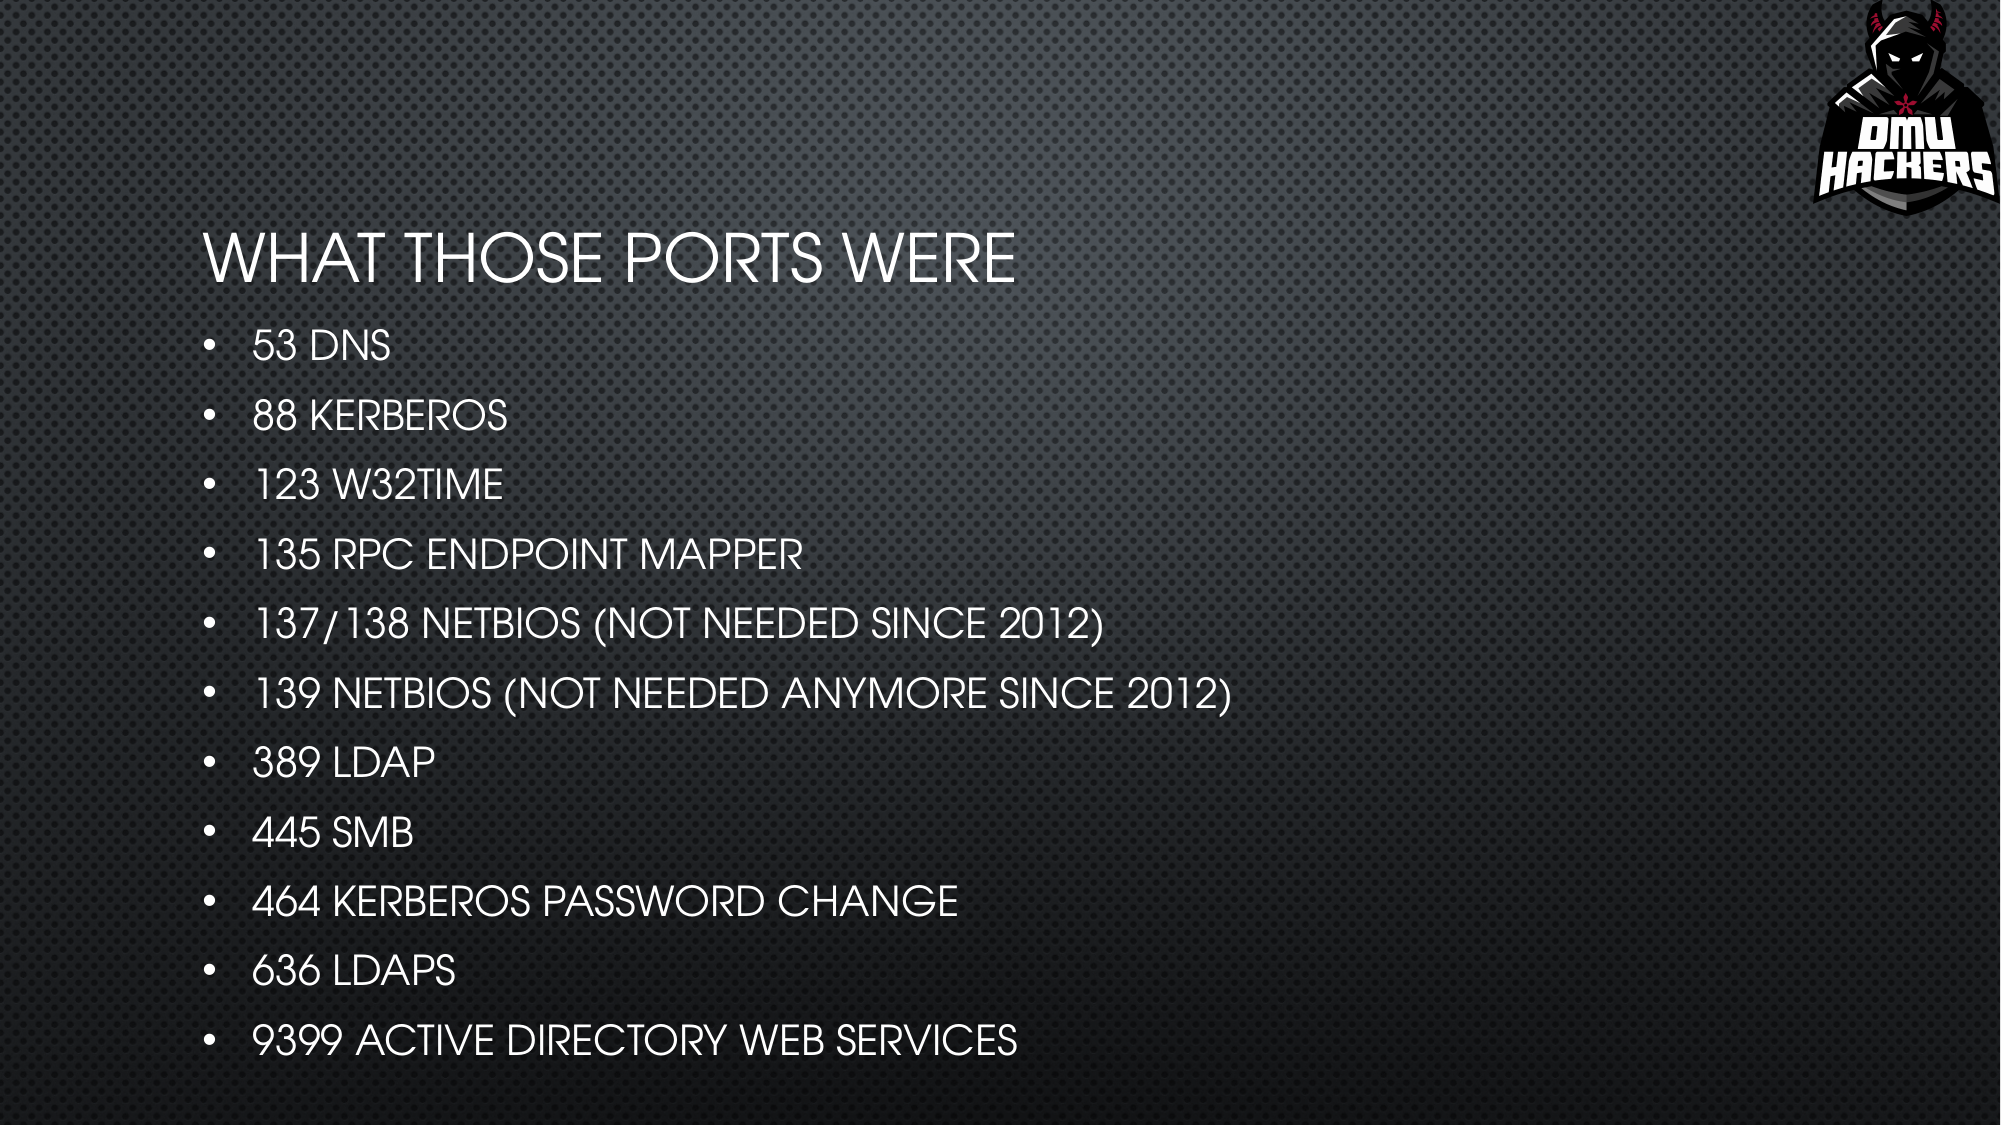

# WHAT THOSE PORTS WERE
53 DNS
88 Kerberos
123 W32Time
135 RPC Endpoint Mapper
137/138 NetBios (Not needed since 2012)
139 NetBios (Not needed anymore since 2012)
389 LDAP
445 SMB
464 Kerberos Password Change
636 LDAPs
9399 Active Directory Web Services